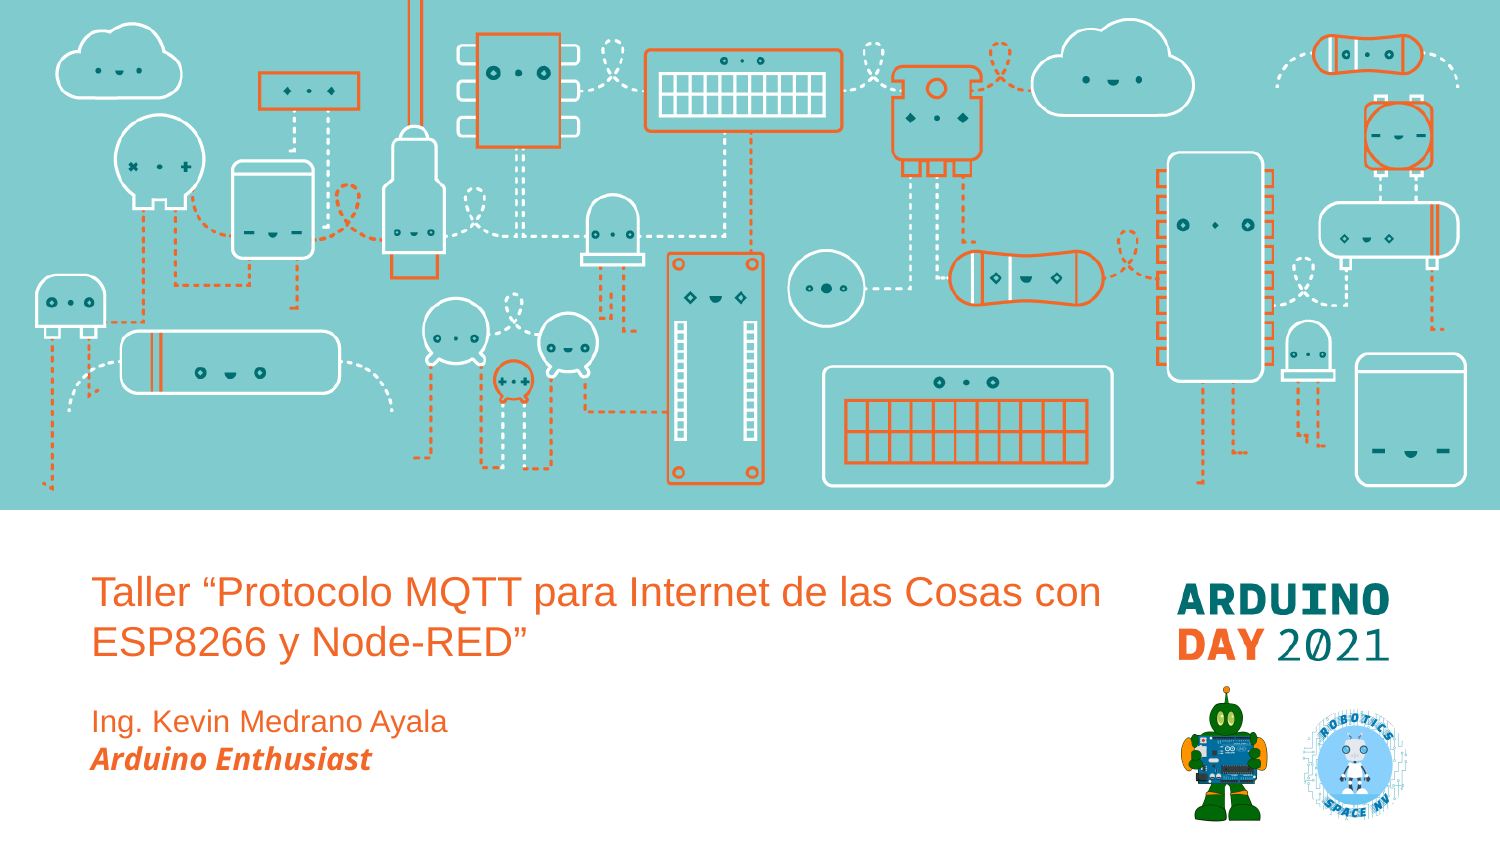

Taller “Protocolo MQTT para Internet de las Cosas con ESP8266 y Node-RED”

Ing. Kevin Medrano Ayala
Arduino Enthusiast